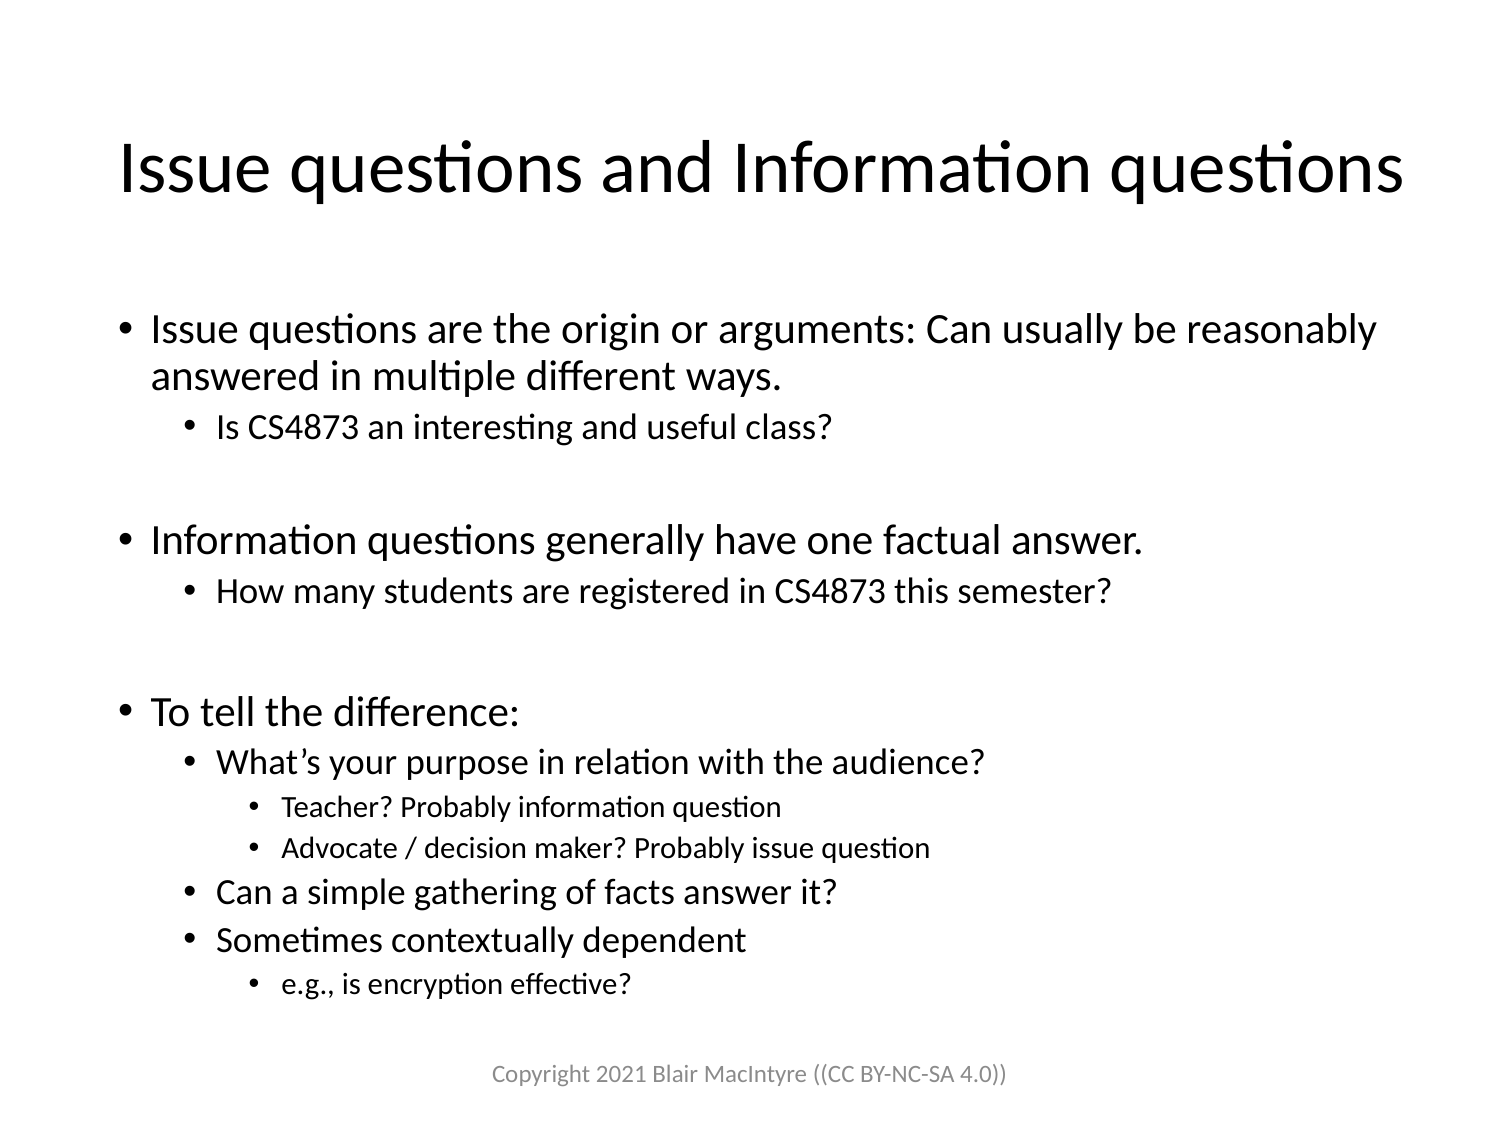

# Issue questions and Information questions
Issue questions are the origin or arguments: Can usually be reasonably answered in multiple different ways.
Is CS4873 an interesting and useful class?

Information questions generally have one factual answer.
How many students are registered in CS4873 this semester?

To tell the difference:
What’s your purpose in relation with the audience?
Teacher? Probably information question
Advocate / decision maker? Probably issue question
Can a simple gathering of facts answer it?
Sometimes contextually dependent
e.g., is encryption effective?
Copyright 2021 Blair MacIntyre ((CC BY-NC-SA 4.0))